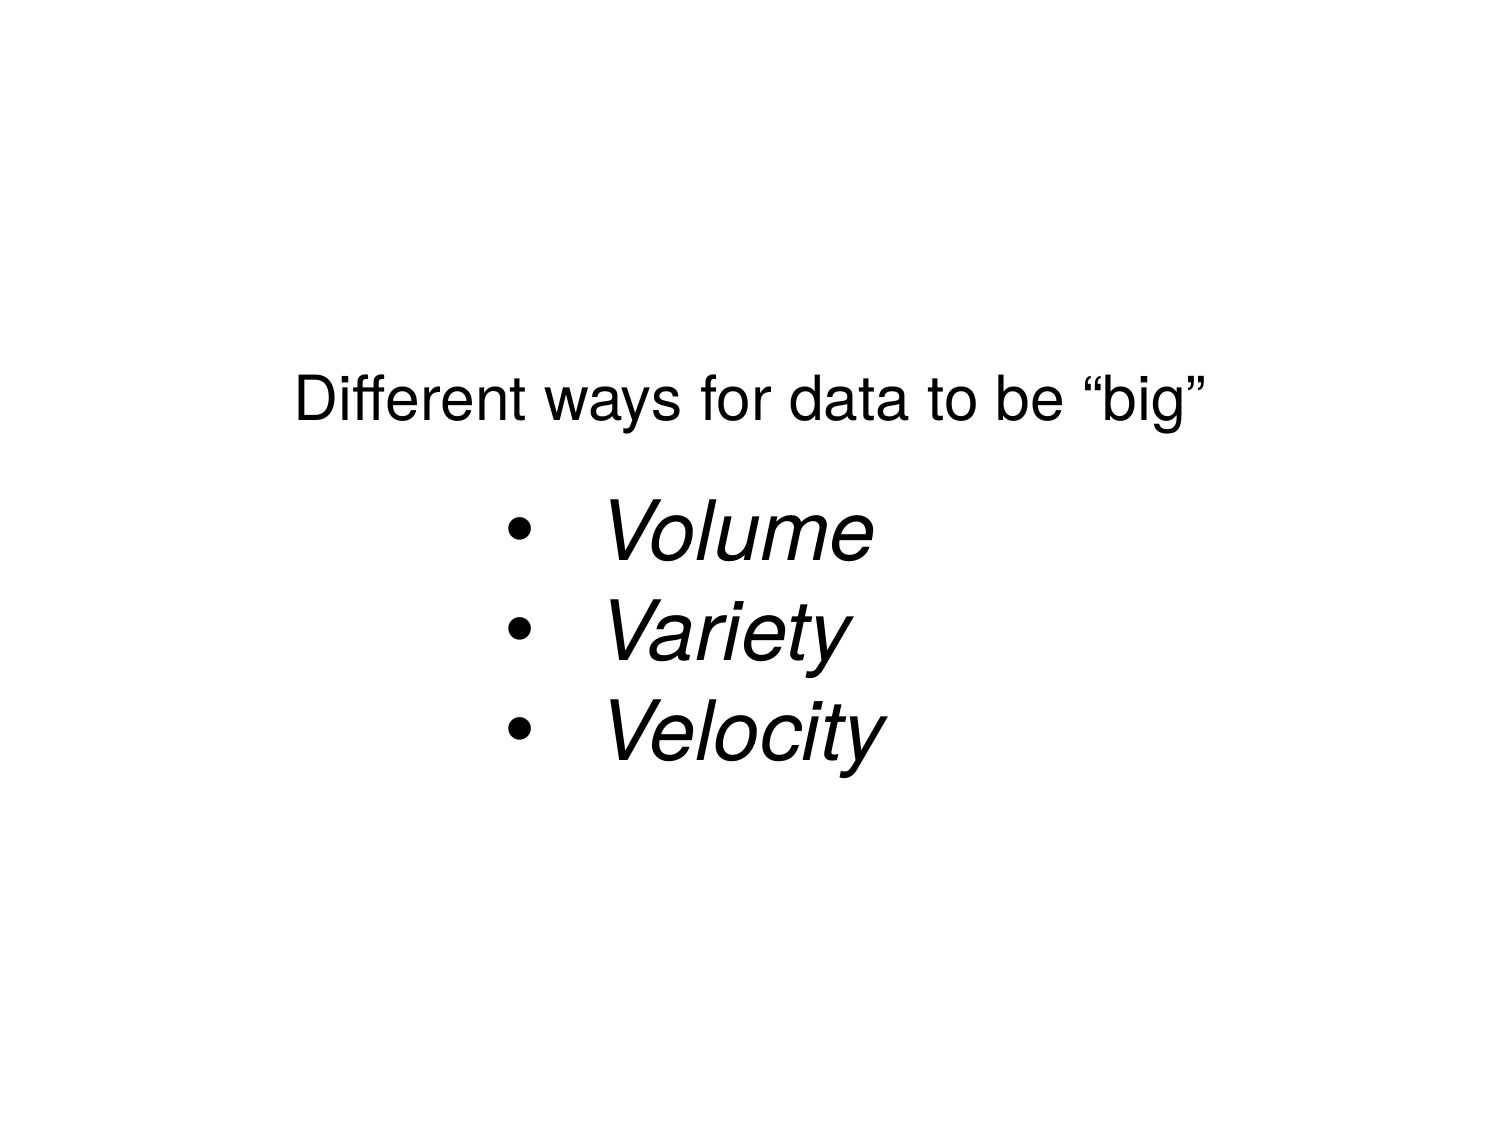

# Different ways for data to be “big”
Volume
Variety
Velocity